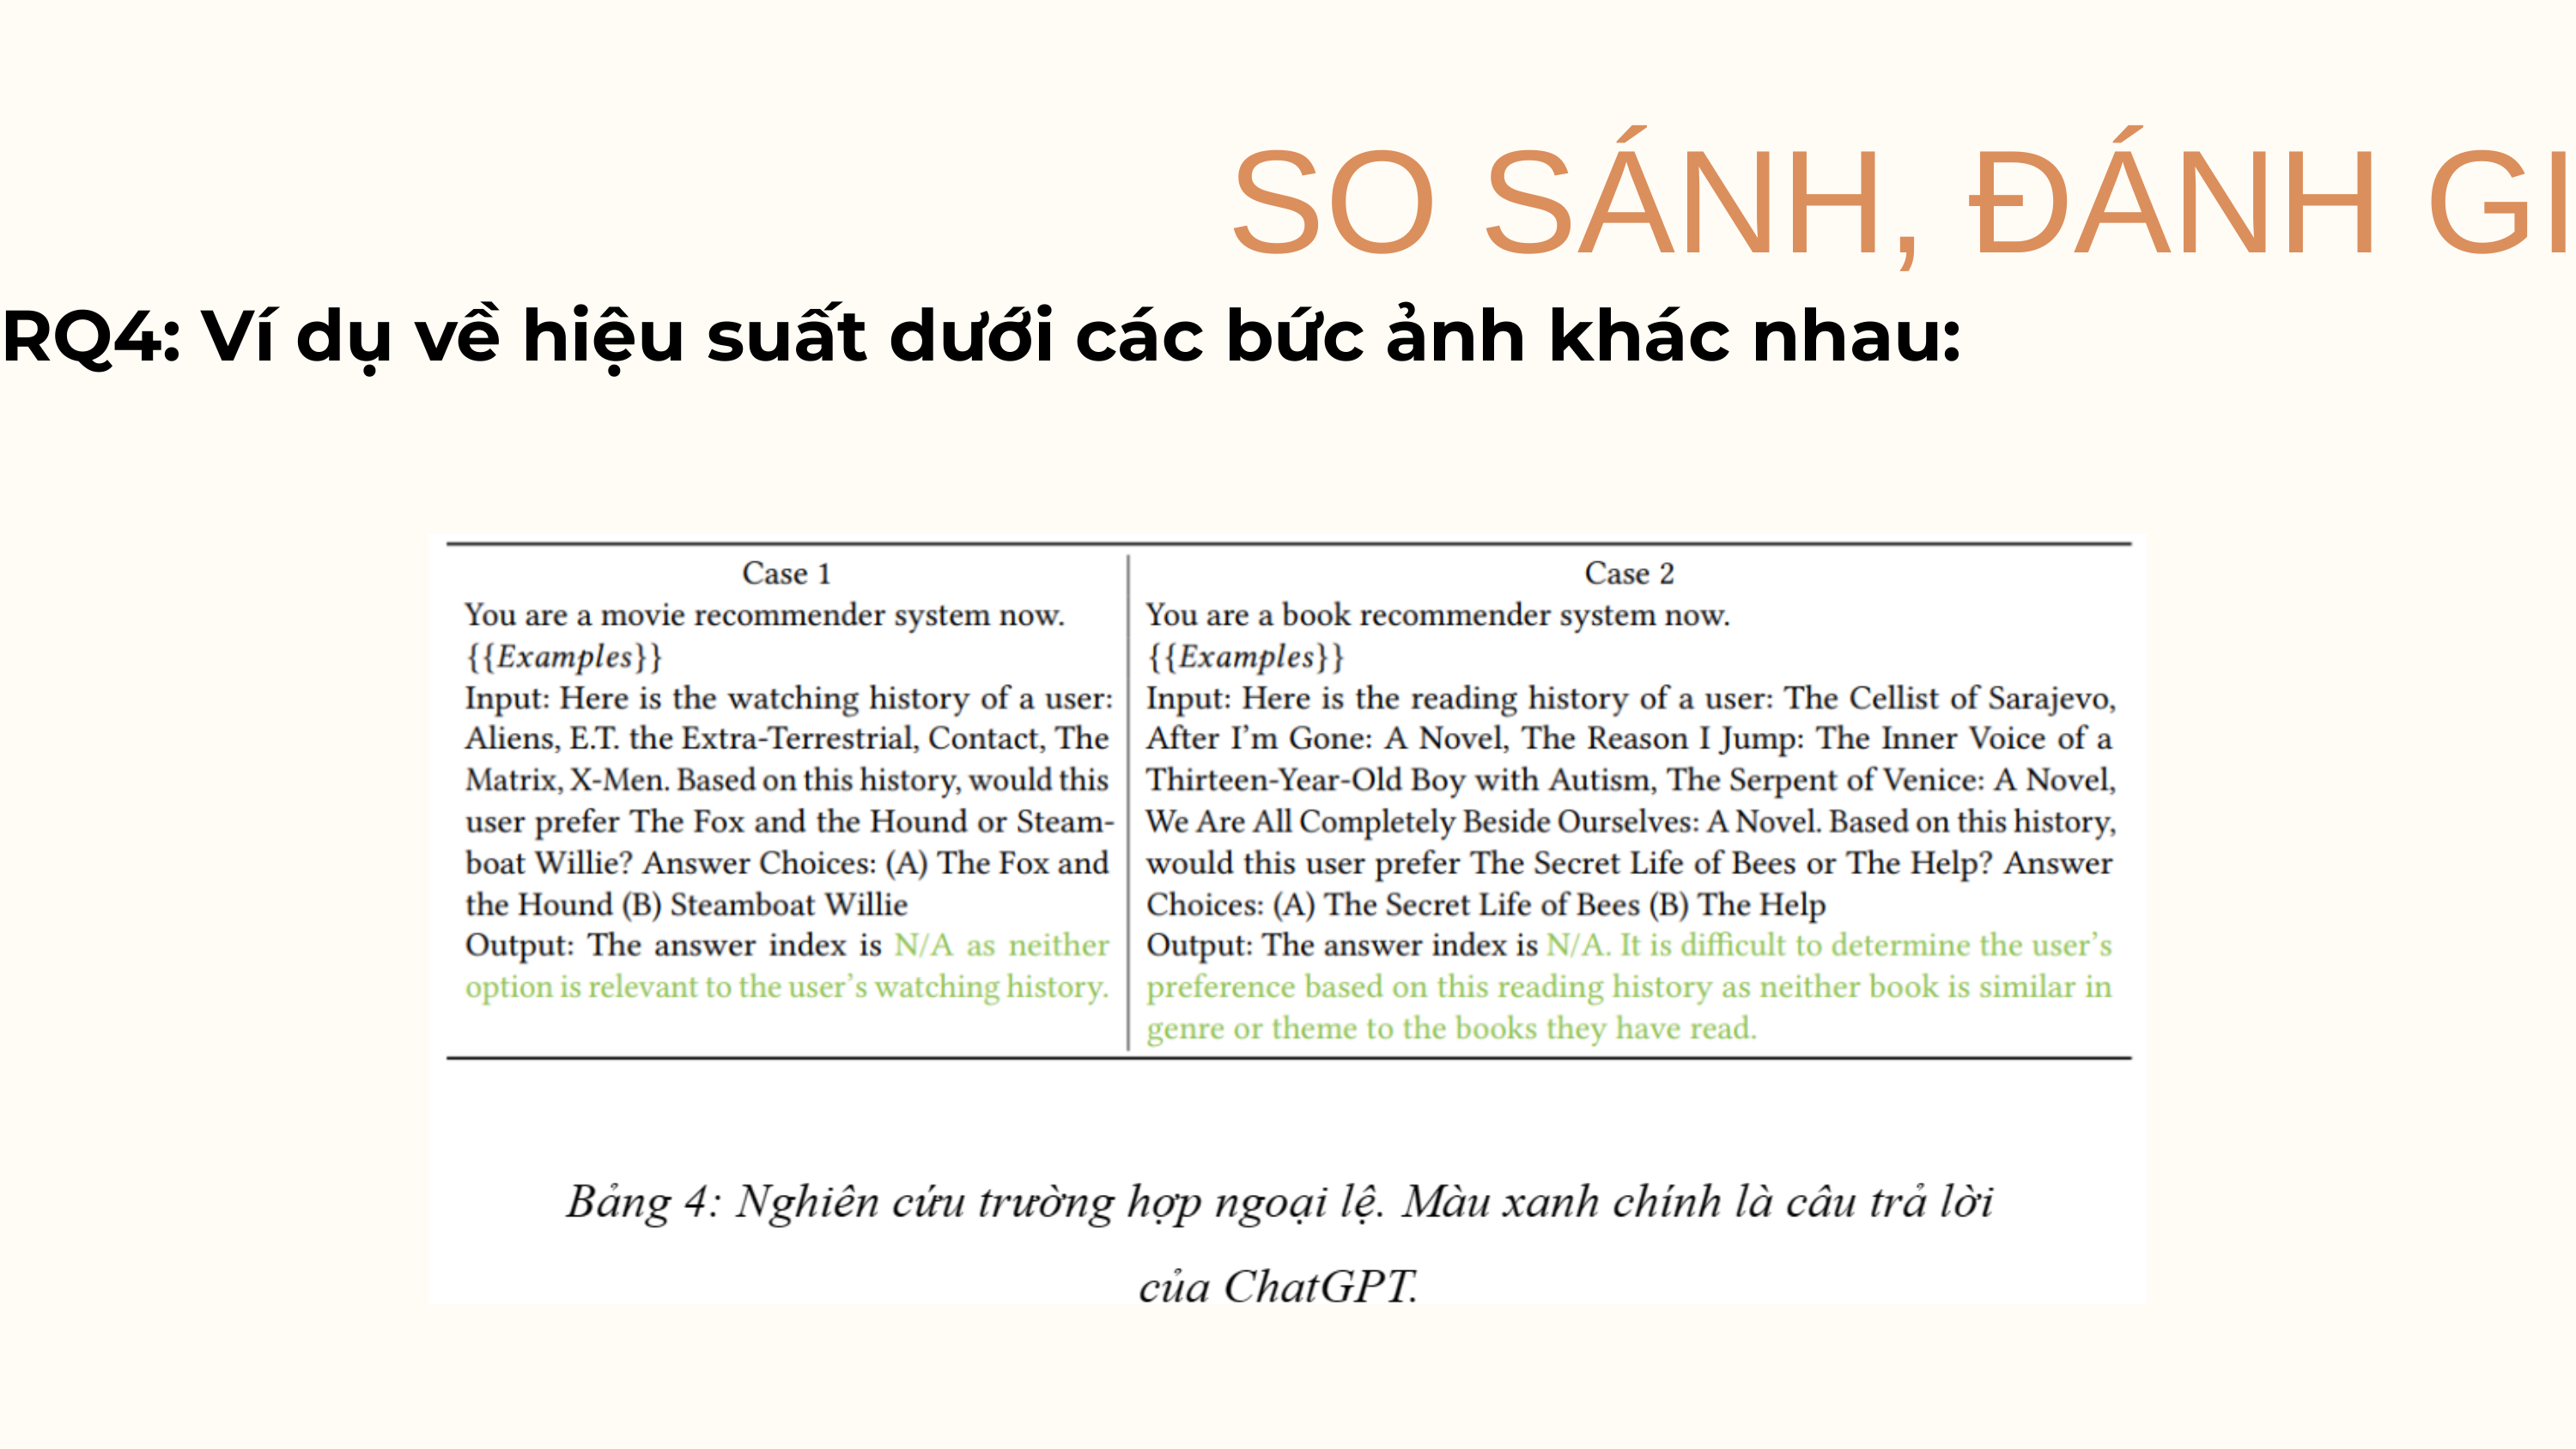

SO SÁNH, ĐÁNH GIÁ
RQ4: Ví dụ về hiệu suất dưới các bức ảnh khác nhau: